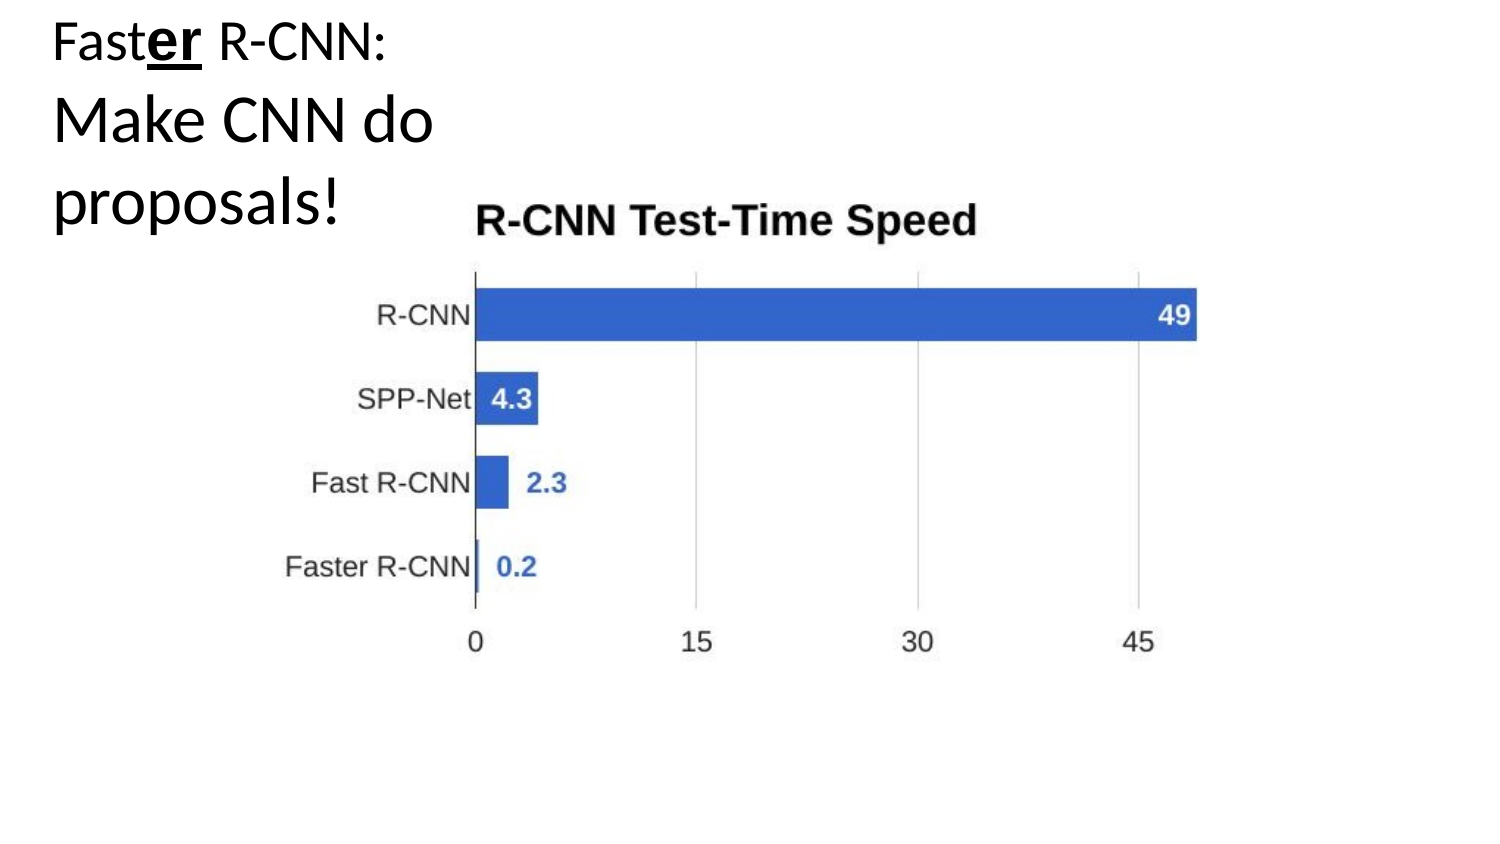

# Faster R-CNN:
Make CNN do proposals!

May 14, 2019